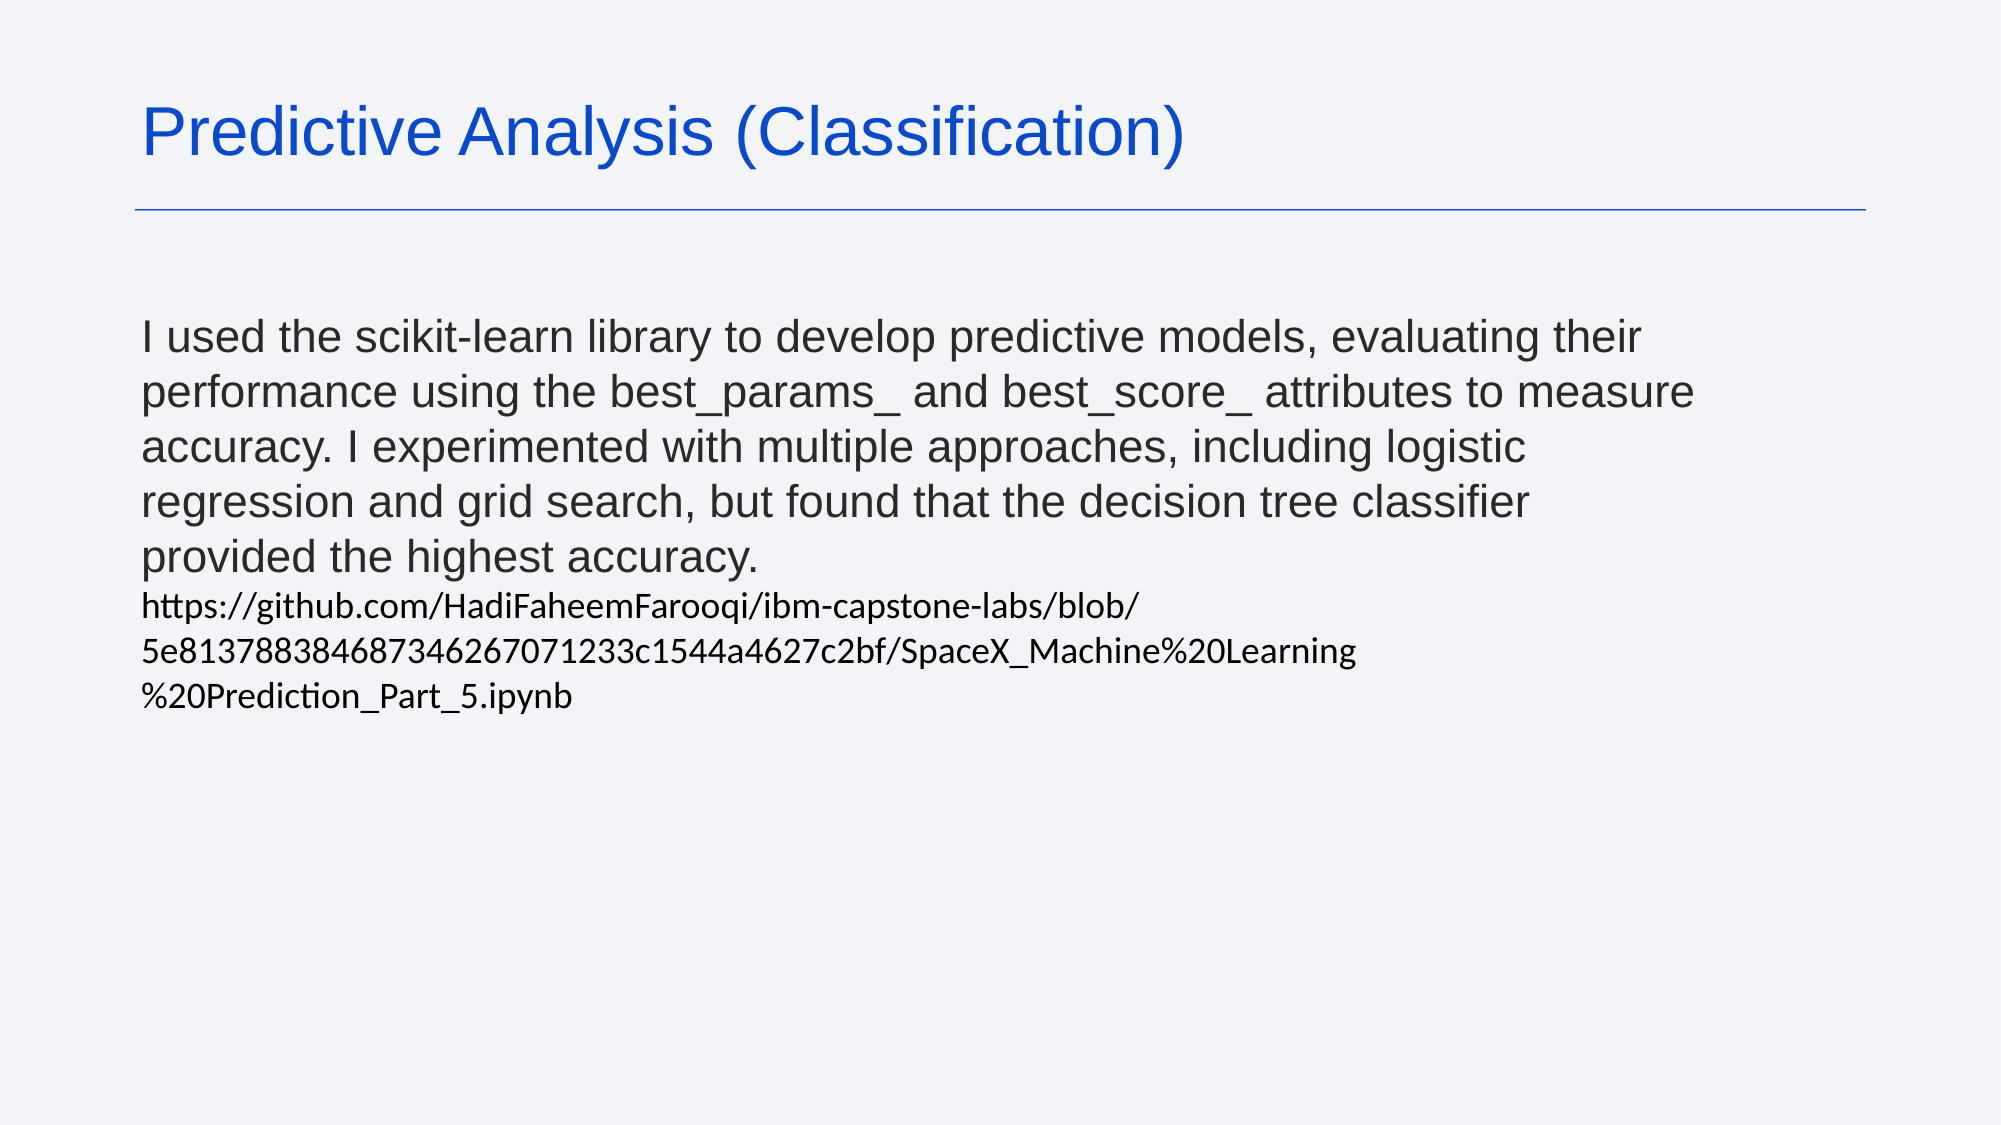

Predictive Analysis (Classification)
I used the scikit-learn library to develop predictive models, evaluating their performance using the best_params_ and best_score_ attributes to measure accuracy. I experimented with multiple approaches, including logistic regression and grid search, but found that the decision tree classifier provided the highest accuracy.
https://github.com/HadiFaheemFarooqi/ibm-capstone-labs/blob/5e813788384687346267071233c1544a4627c2bf/SpaceX_Machine%20Learning%20Prediction_Part_5.ipynb
15